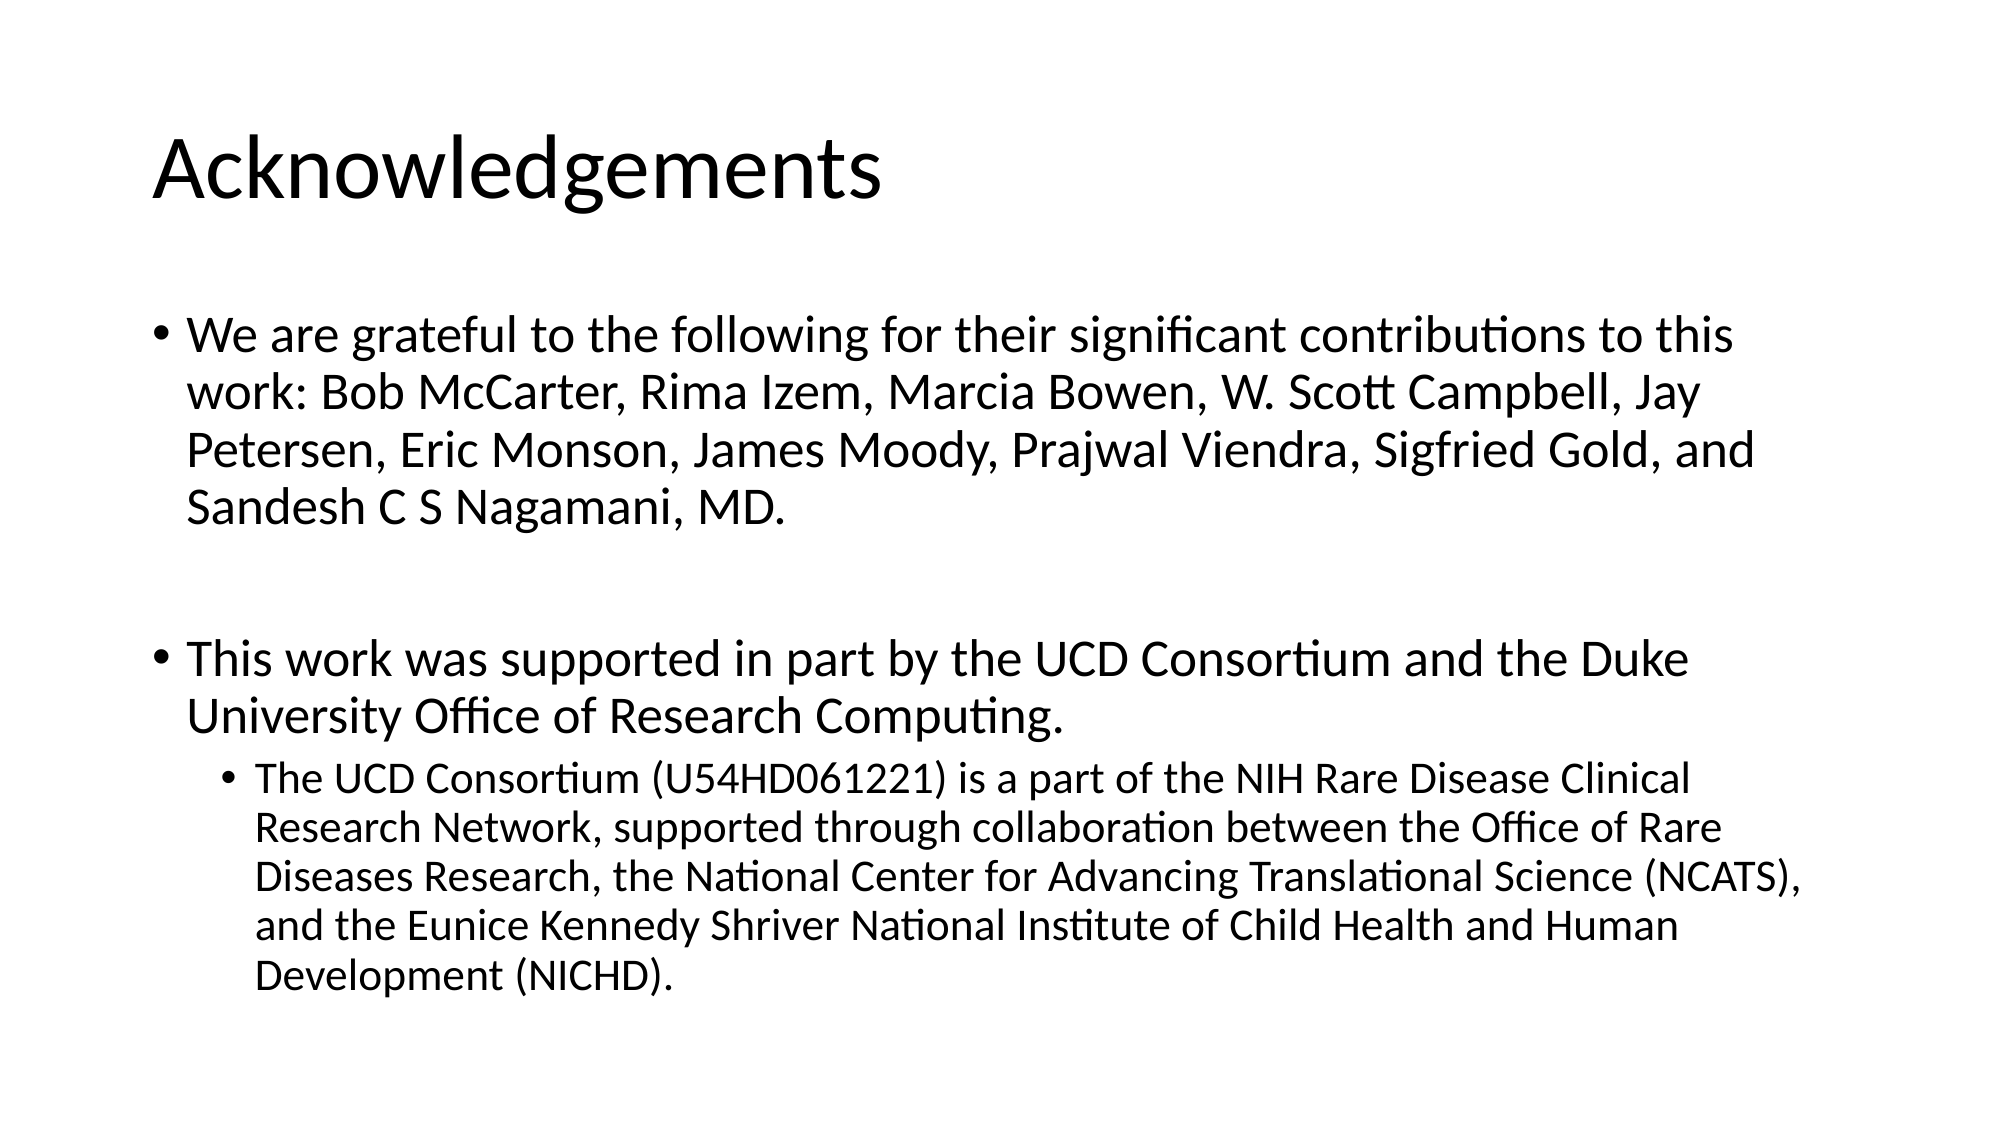

# Acknowledgements
We are grateful to the following for their significant contributions to this work: Bob McCarter, Rima Izem, Marcia Bowen, W. Scott Campbell, Jay Petersen, Eric Monson, James Moody, Prajwal Viendra, Sigfried Gold, and Sandesh C S Nagamani, MD.

This work was supported in part by the UCD Consortium and the Duke University Office of Research Computing.
The UCD Consortium (U54HD061221) is a part of the NIH Rare Disease Clinical Research Network, supported through collaboration between the Office of Rare Diseases Research, the National Center for Advancing Translational Science (NCATS), and the Eunice Kennedy Shriver National Institute of Child Health and Human Development (NICHD).